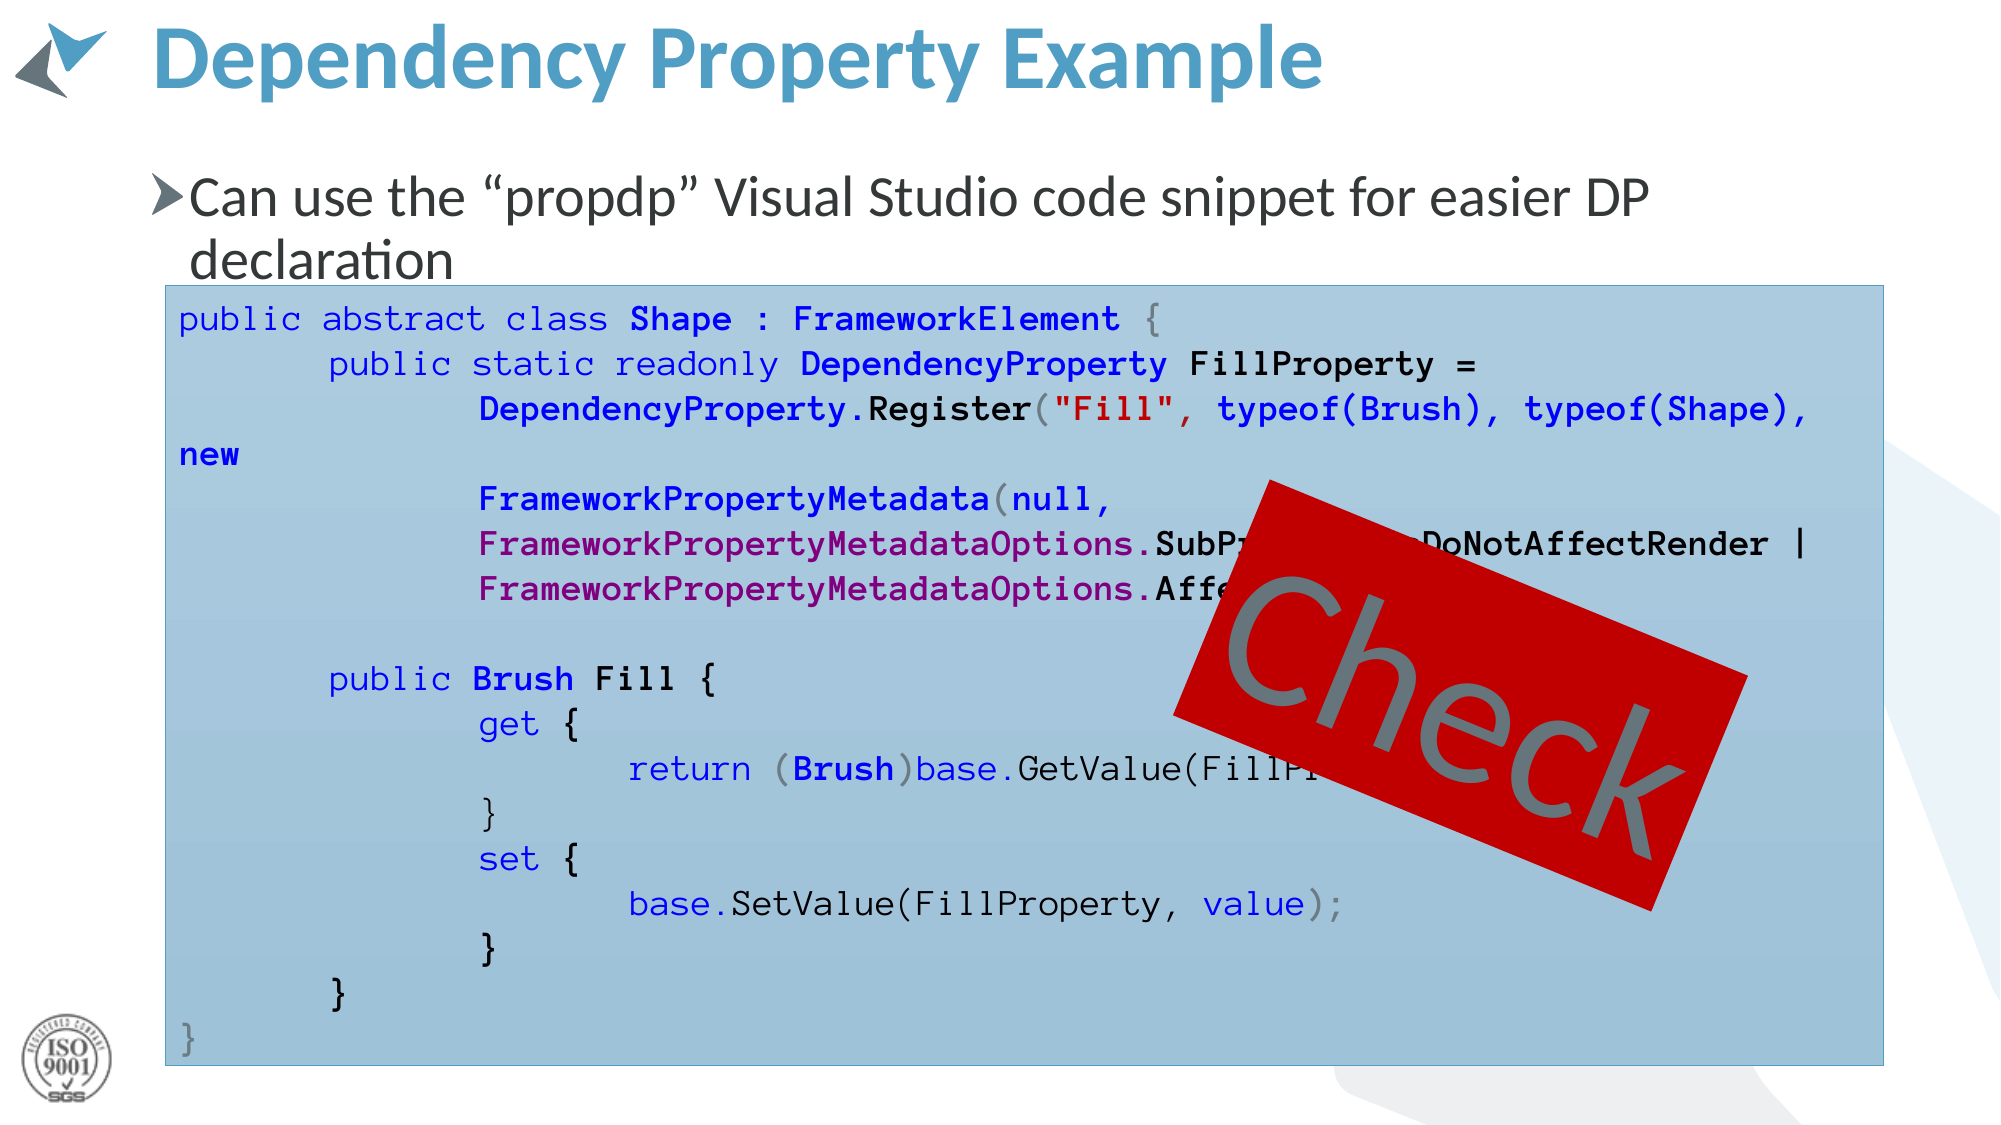

# Dependency Property Example
Can use the “propdp” Visual Studio code snippet for easier DP declaration

public abstract class Shape : FrameworkElement {
	public static readonly DependencyProperty FillProperty =
		DependencyProperty.Register("Fill", typeof(Brush), typeof(Shape), new
		FrameworkPropertyMetadata(null,
		FrameworkPropertyMetadataOptions.SubPropertiesDoNotAffectRender |
		FrameworkPropertyMetadataOptions.AffectsRender));

	public Brush Fill {
		get {
			return (Brush)base.GetValue(FillProperty);
		}
		set {
			base.SetValue(FillProperty, value);
		}
	}
}
Check